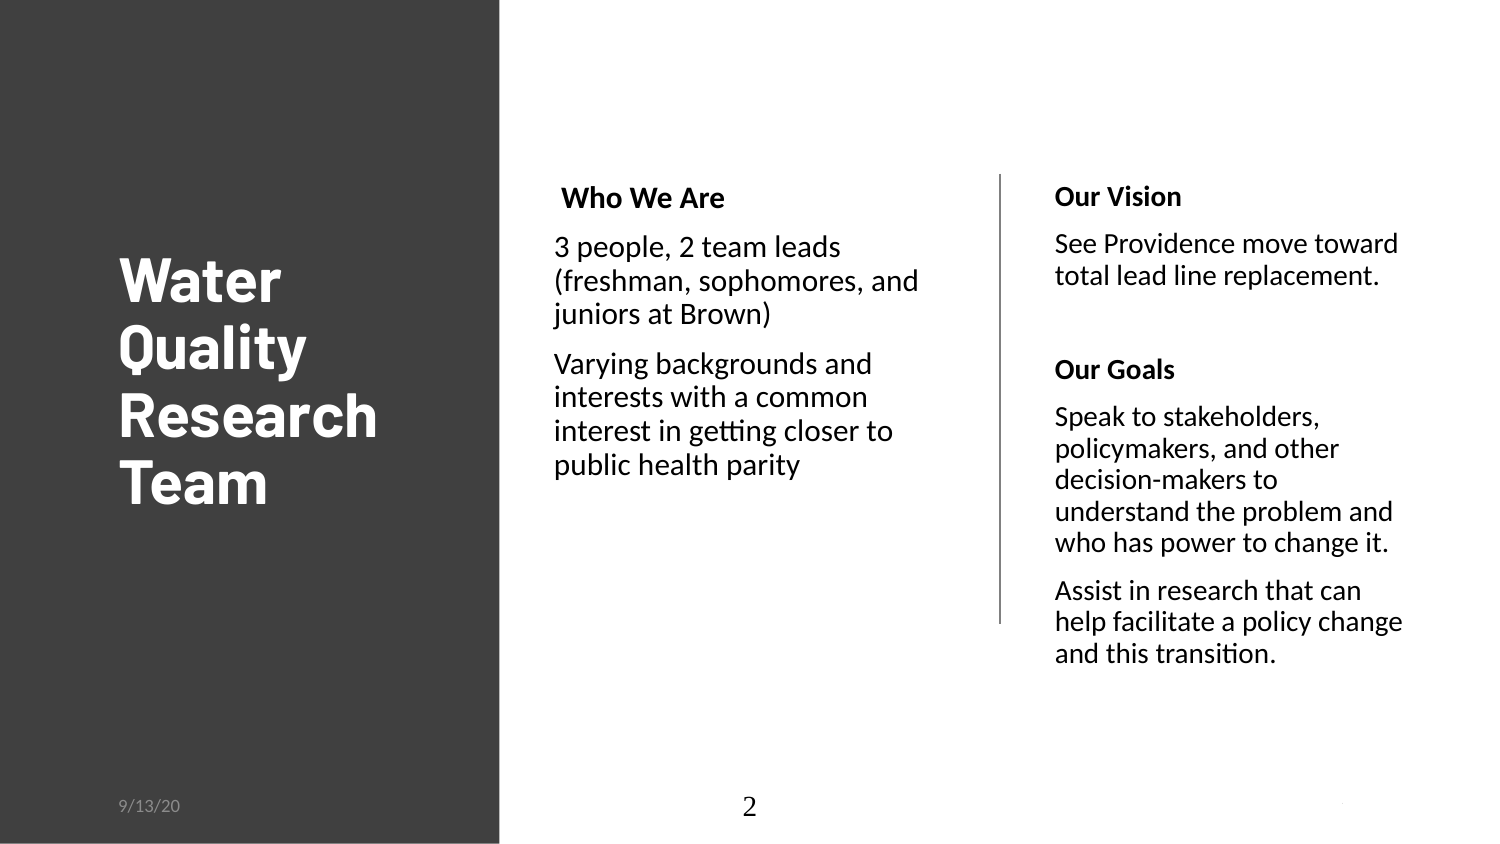

# Water Quality Research Team
 Who We Are
3 people, 2 team leads (freshman, sophomores, and juniors at Brown)
Varying backgrounds and interests with a common interest in getting closer to public health parity

Our Vision
See Providence move toward total lead line replacement.

Our Goals
Speak to stakeholders, policymakers, and other decision-makers to understand the problem and who has power to change it.
Assist in research that can help facilitate a policy change and this transition.

2
9/13/20
2